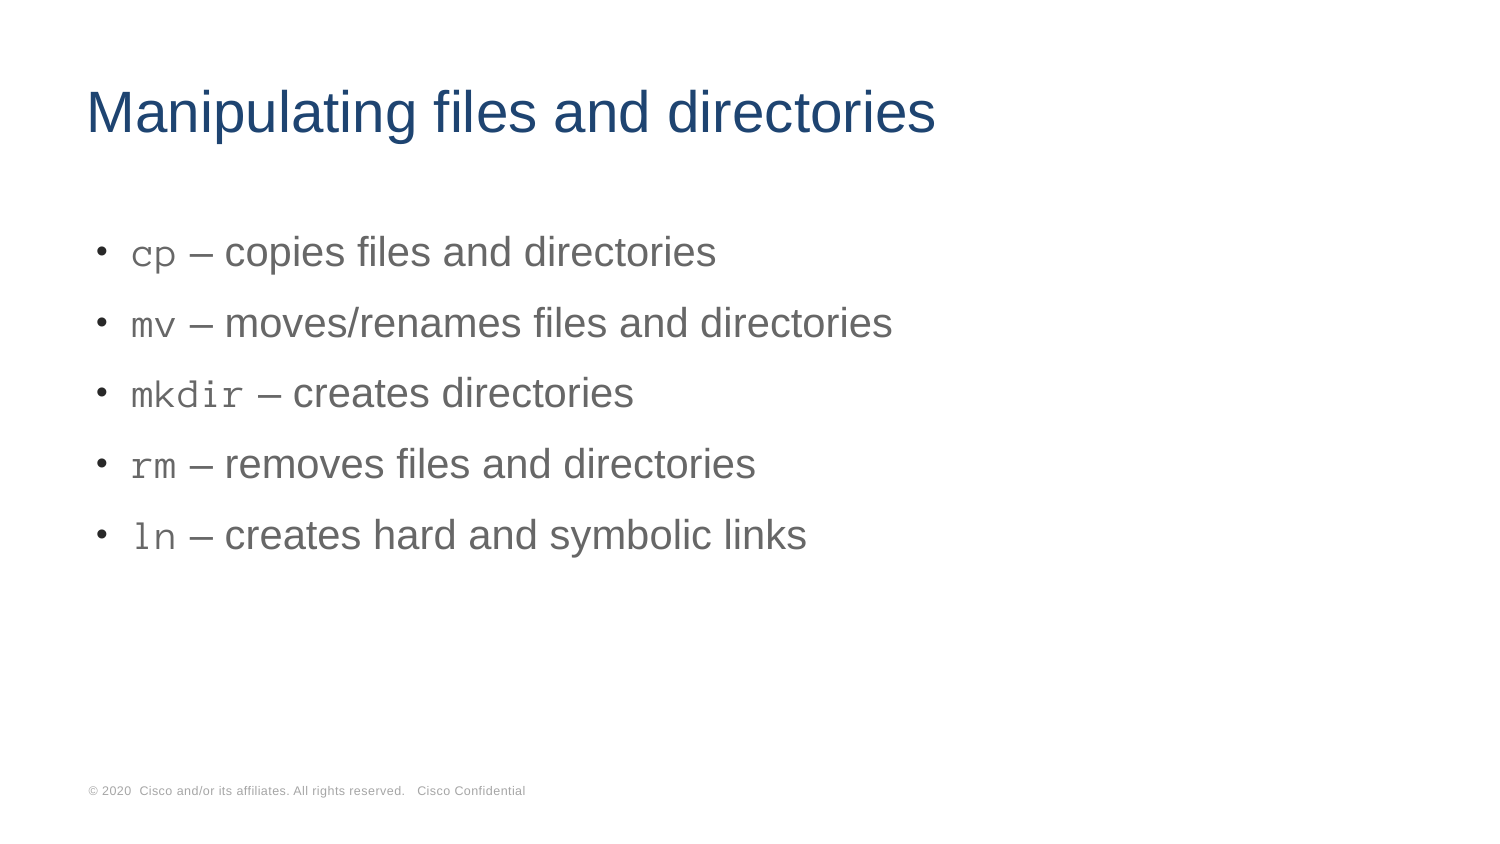

# Manipulating files and directories
cp – copies files and directories
mv – moves/renames files and directories
mkdir – creates directories
rm – removes files and directories
ln – creates hard and symbolic links